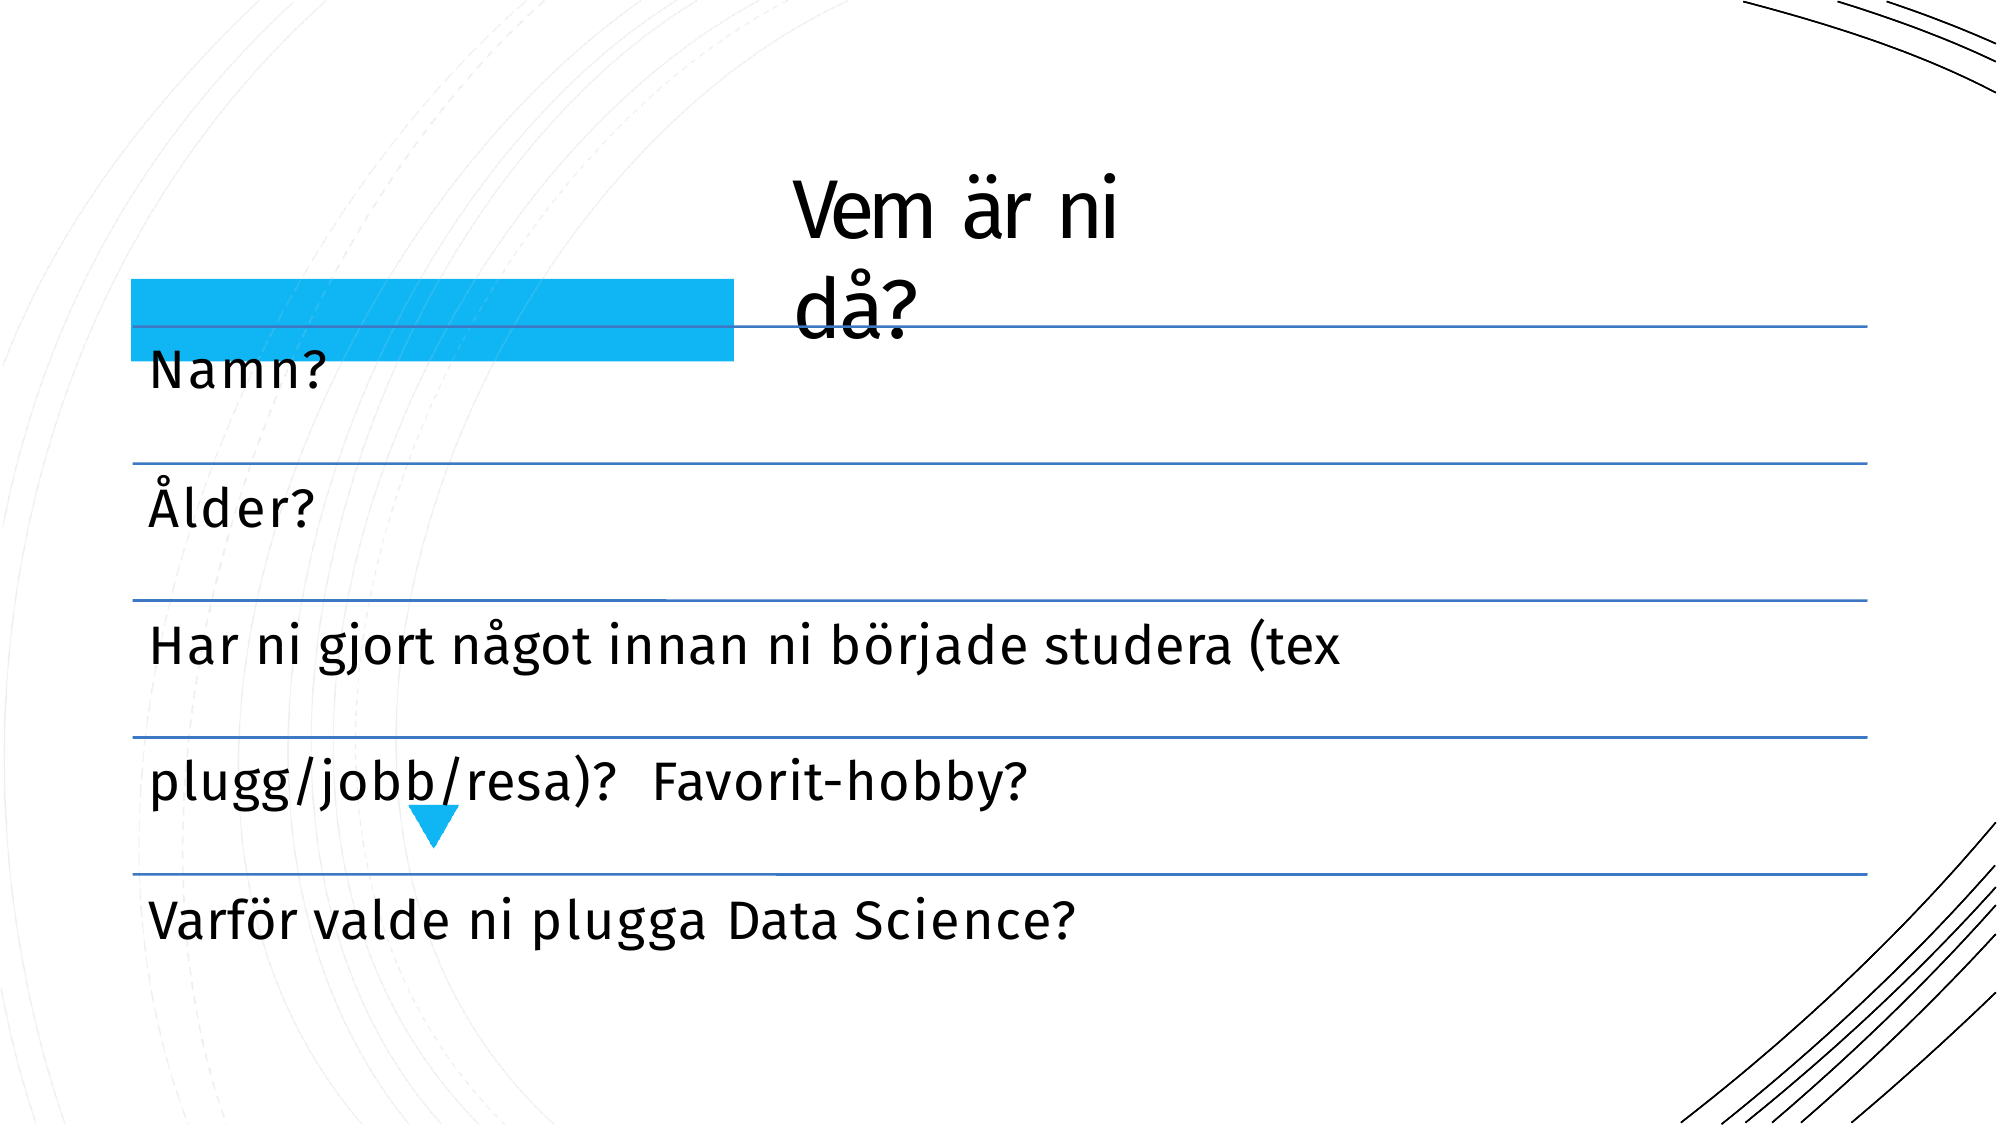

# Vem är ni då?

Namn?

Ålder?
Har ni gjort något innan ni började studera (tex plugg/jobb/resa)?  Favorit-hobby?

Varför valde ni plugga Data Science?